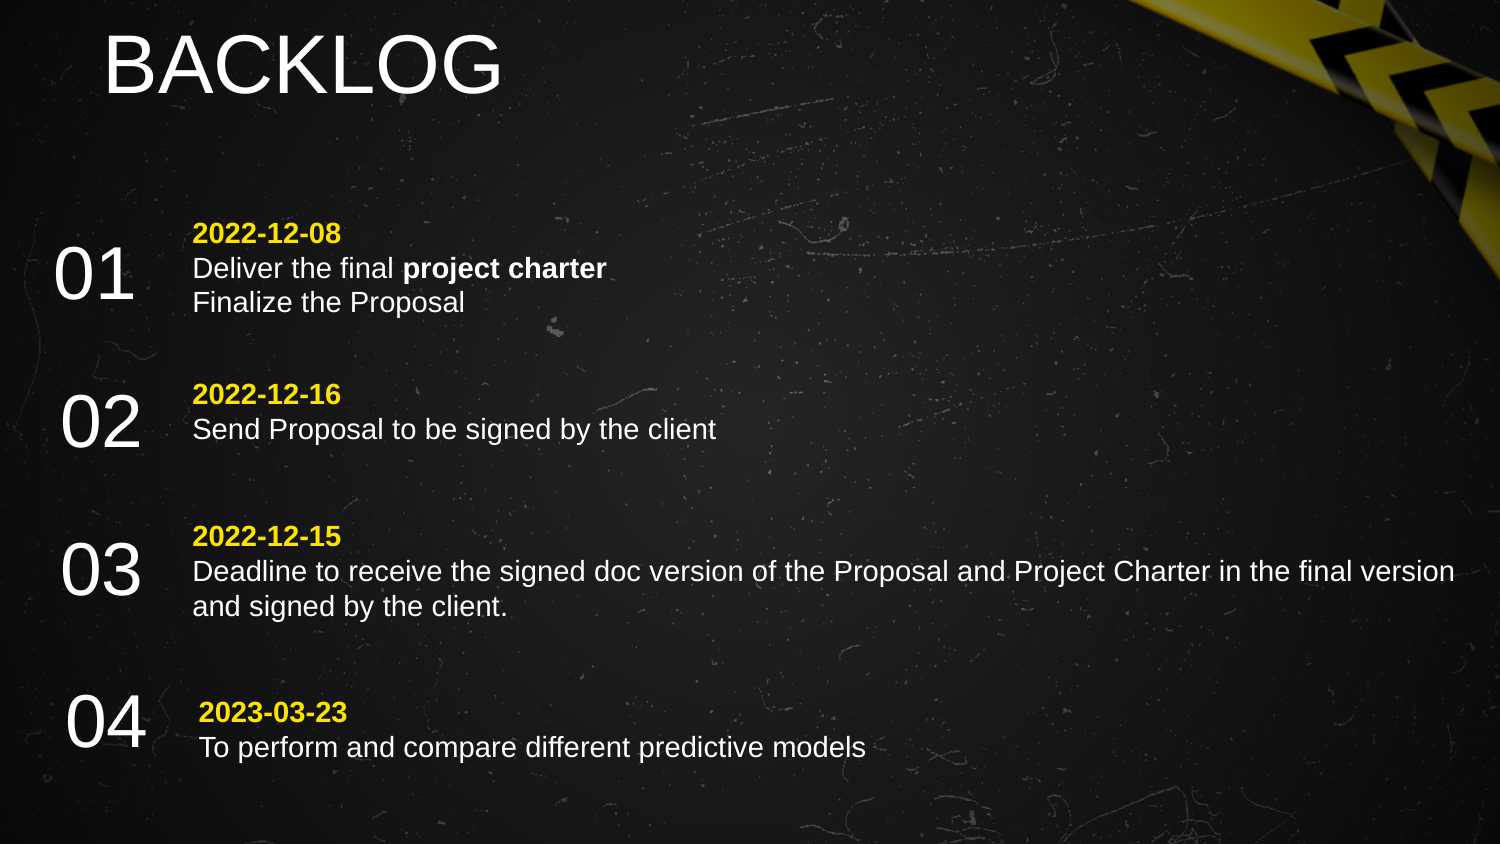

# BACKLOG
2022-12-08
Deliver the final project charter
Finalize the Proposal
01
2022-12-16
Send Proposal to be signed by the client
02
2022-12-15
Deadline to receive the signed doc version of the Proposal and Project Charter in the final version and signed by the client.
03
04
2023-03-23
To perform and compare different predictive models